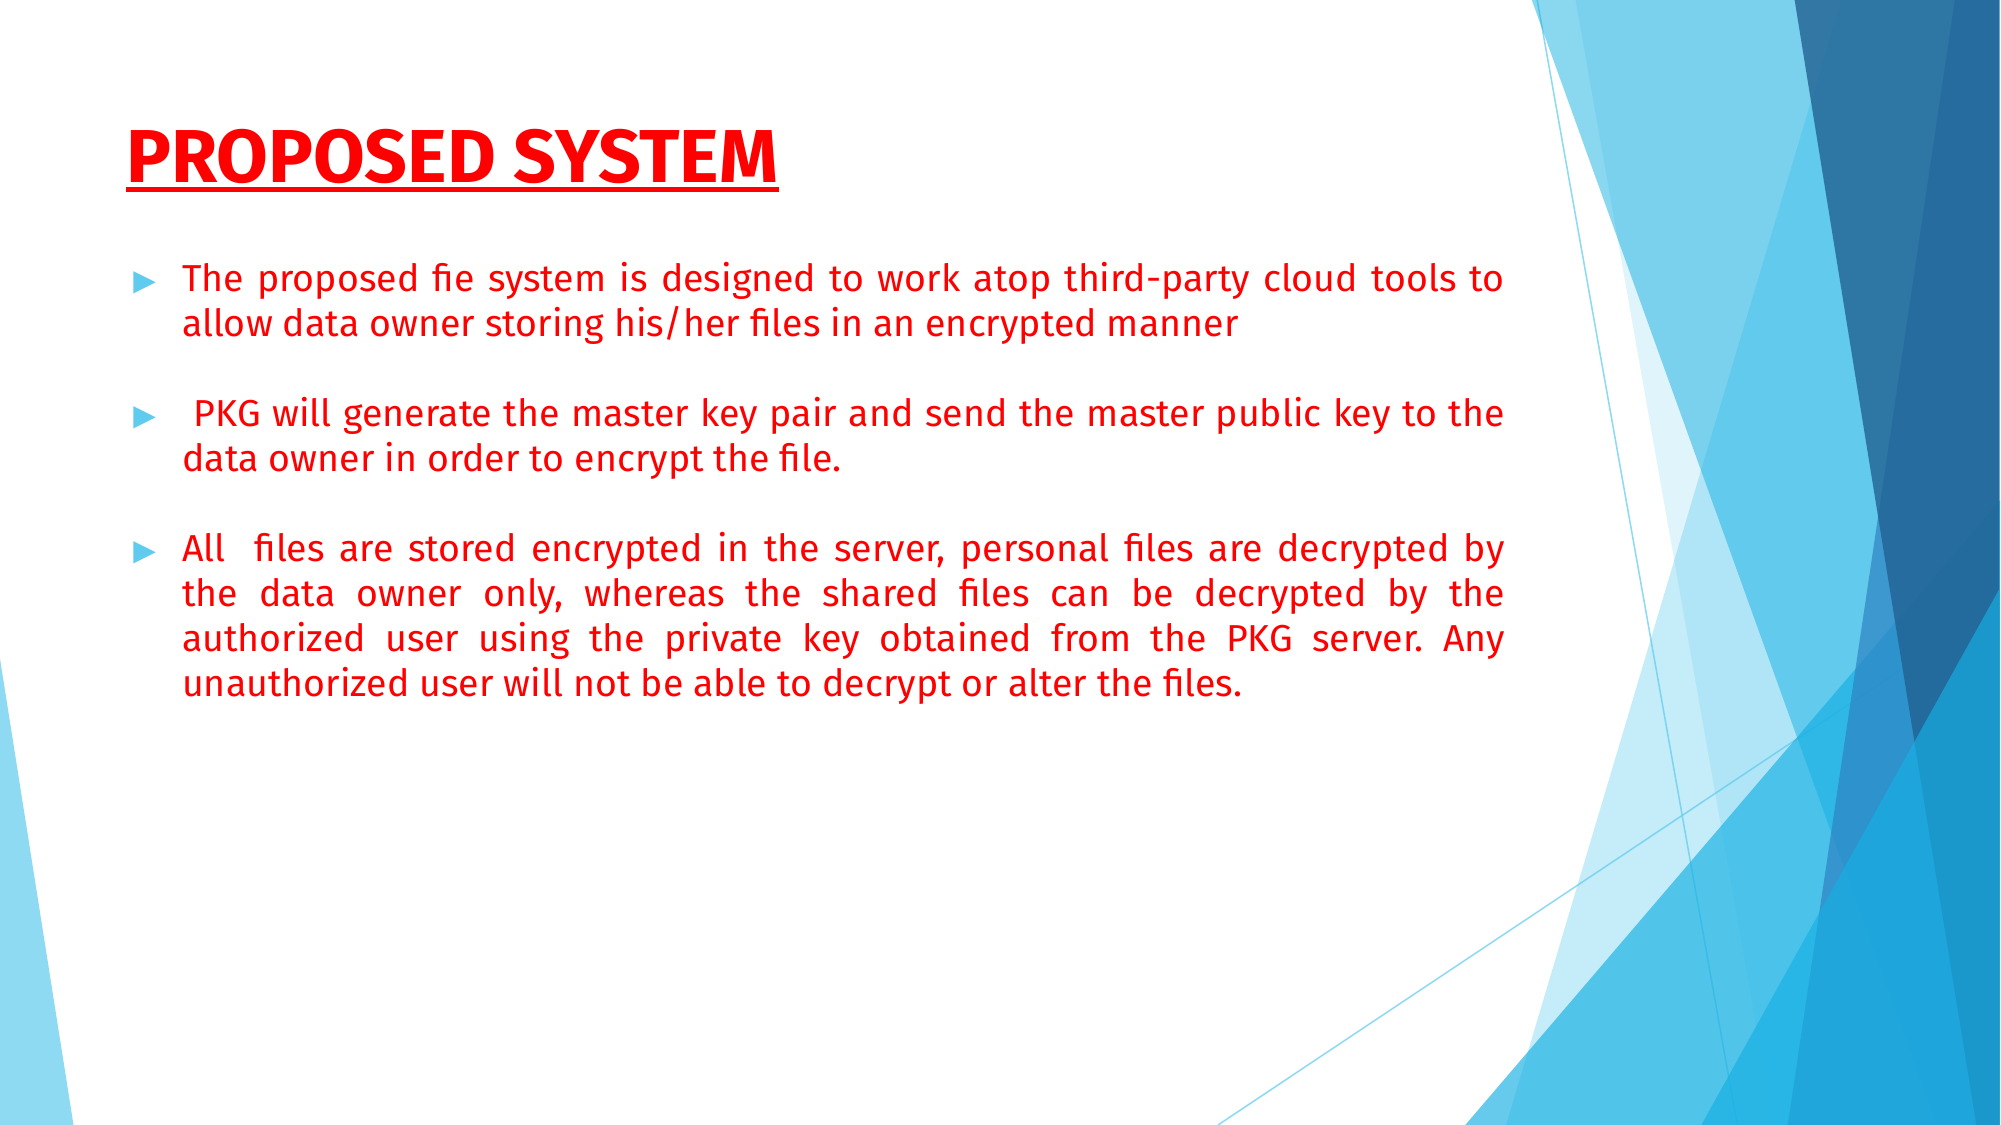

# PROPOSED SYSTEM
The proposed fie system is designed to work atop third-party cloud tools to allow data owner storing his/her files in an encrypted manner

 PKG will generate the master key pair and send the master public key to the data owner in order to encrypt the file.

All  files are stored encrypted in the server, personal files are decrypted by the data owner only, whereas the shared files can be decrypted by the authorized user using the private key obtained from the PKG server. Any unauthorized user will not be able to decrypt or alter the files.